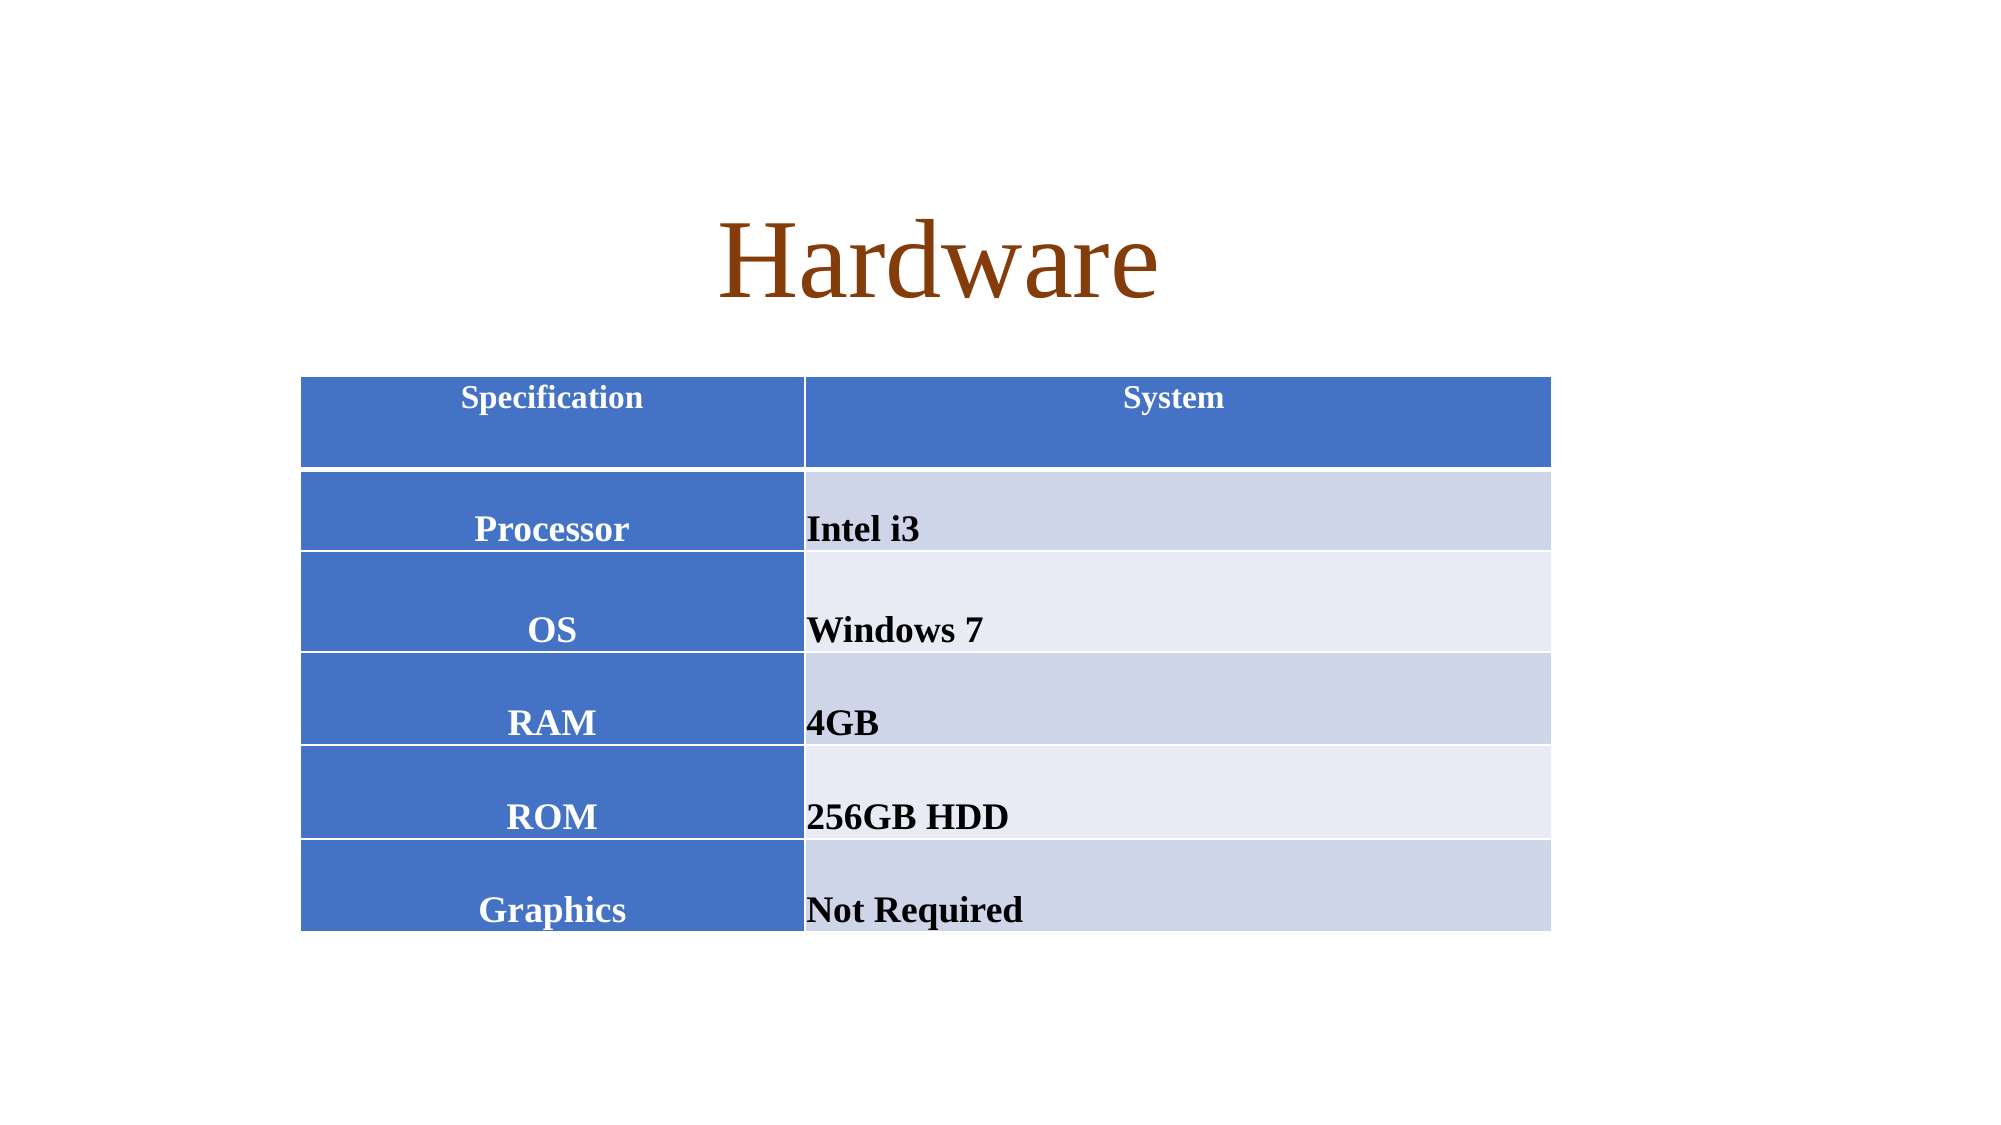

# Hardware

| Specification | System |
| --- | --- |
| Processor | Intel i3 |
| OS | Windows 7 |
| RAM | 4GB |
| ROM | 256GB HDD |
| Graphics | Not Required |